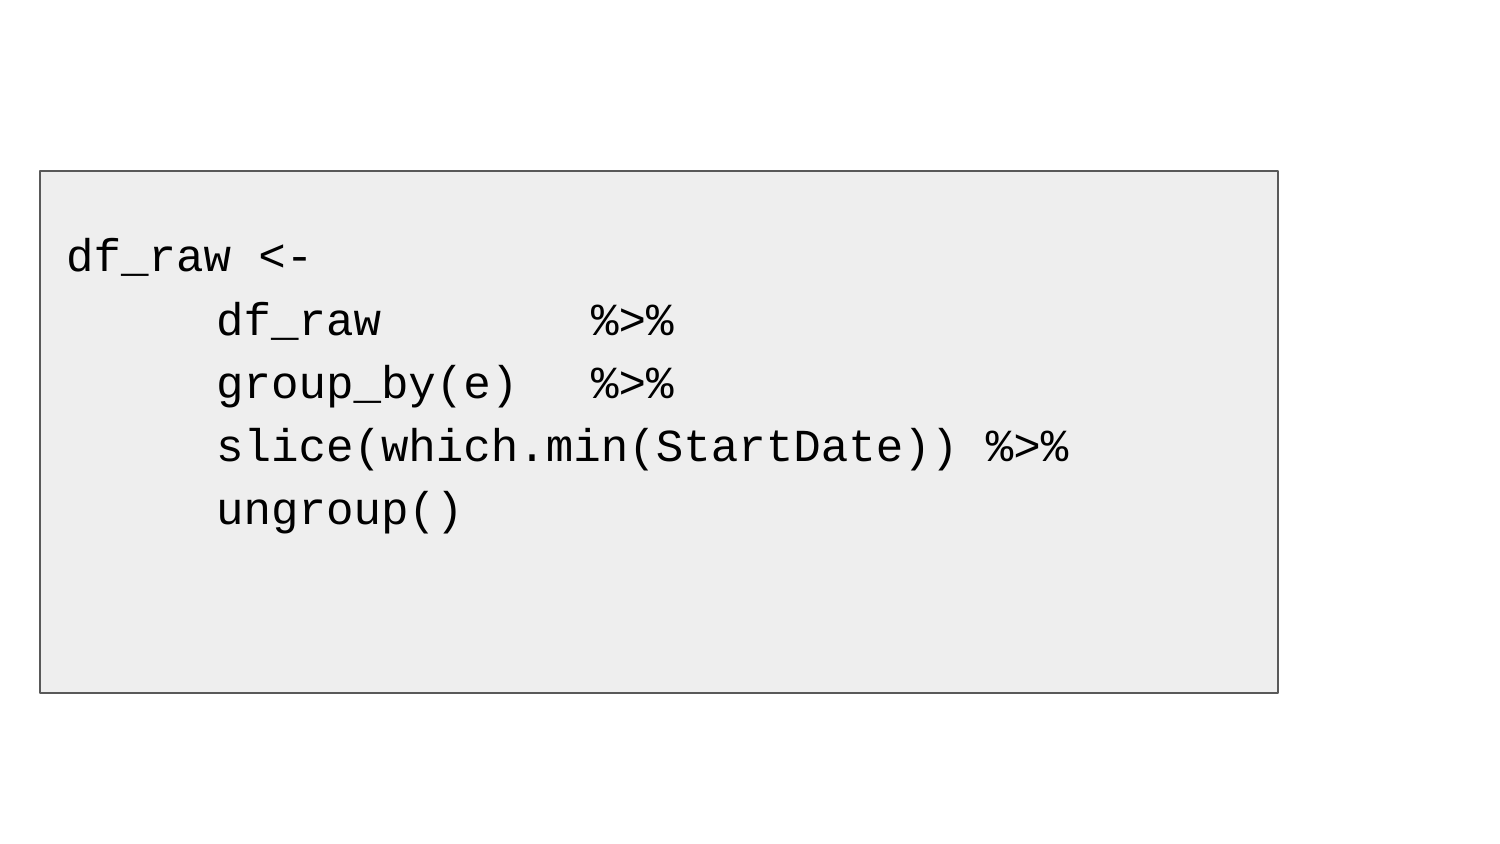

df_raw <-
df_raw 		%>%
group_by(e) 	%>%
slice(which.min(StartDate)) %>%
ungroup()